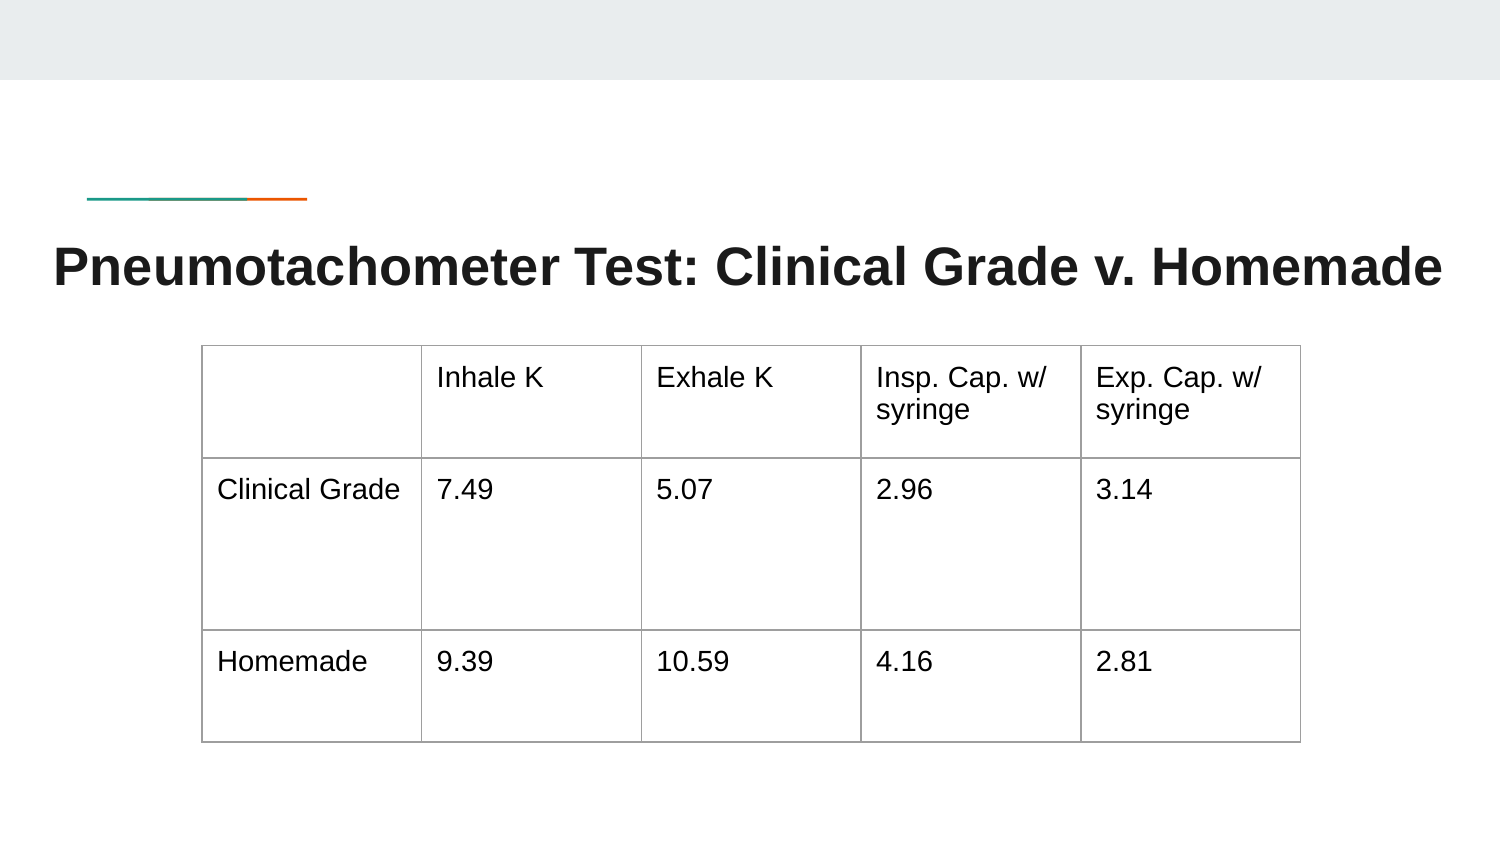

# Pneumotachometer Test: Clinical Grade v. Homemade
|  | Inhale K | Exhale K | Insp. Cap. w/ syringe | Exp. Cap. w/ syringe |
| --- | --- | --- | --- | --- |
| Clinical Grade | 7.49 | 5.07 | 2.96 | 3.14 |
| Homemade | 9.39 | 10.59 | 4.16 | 2.81 |